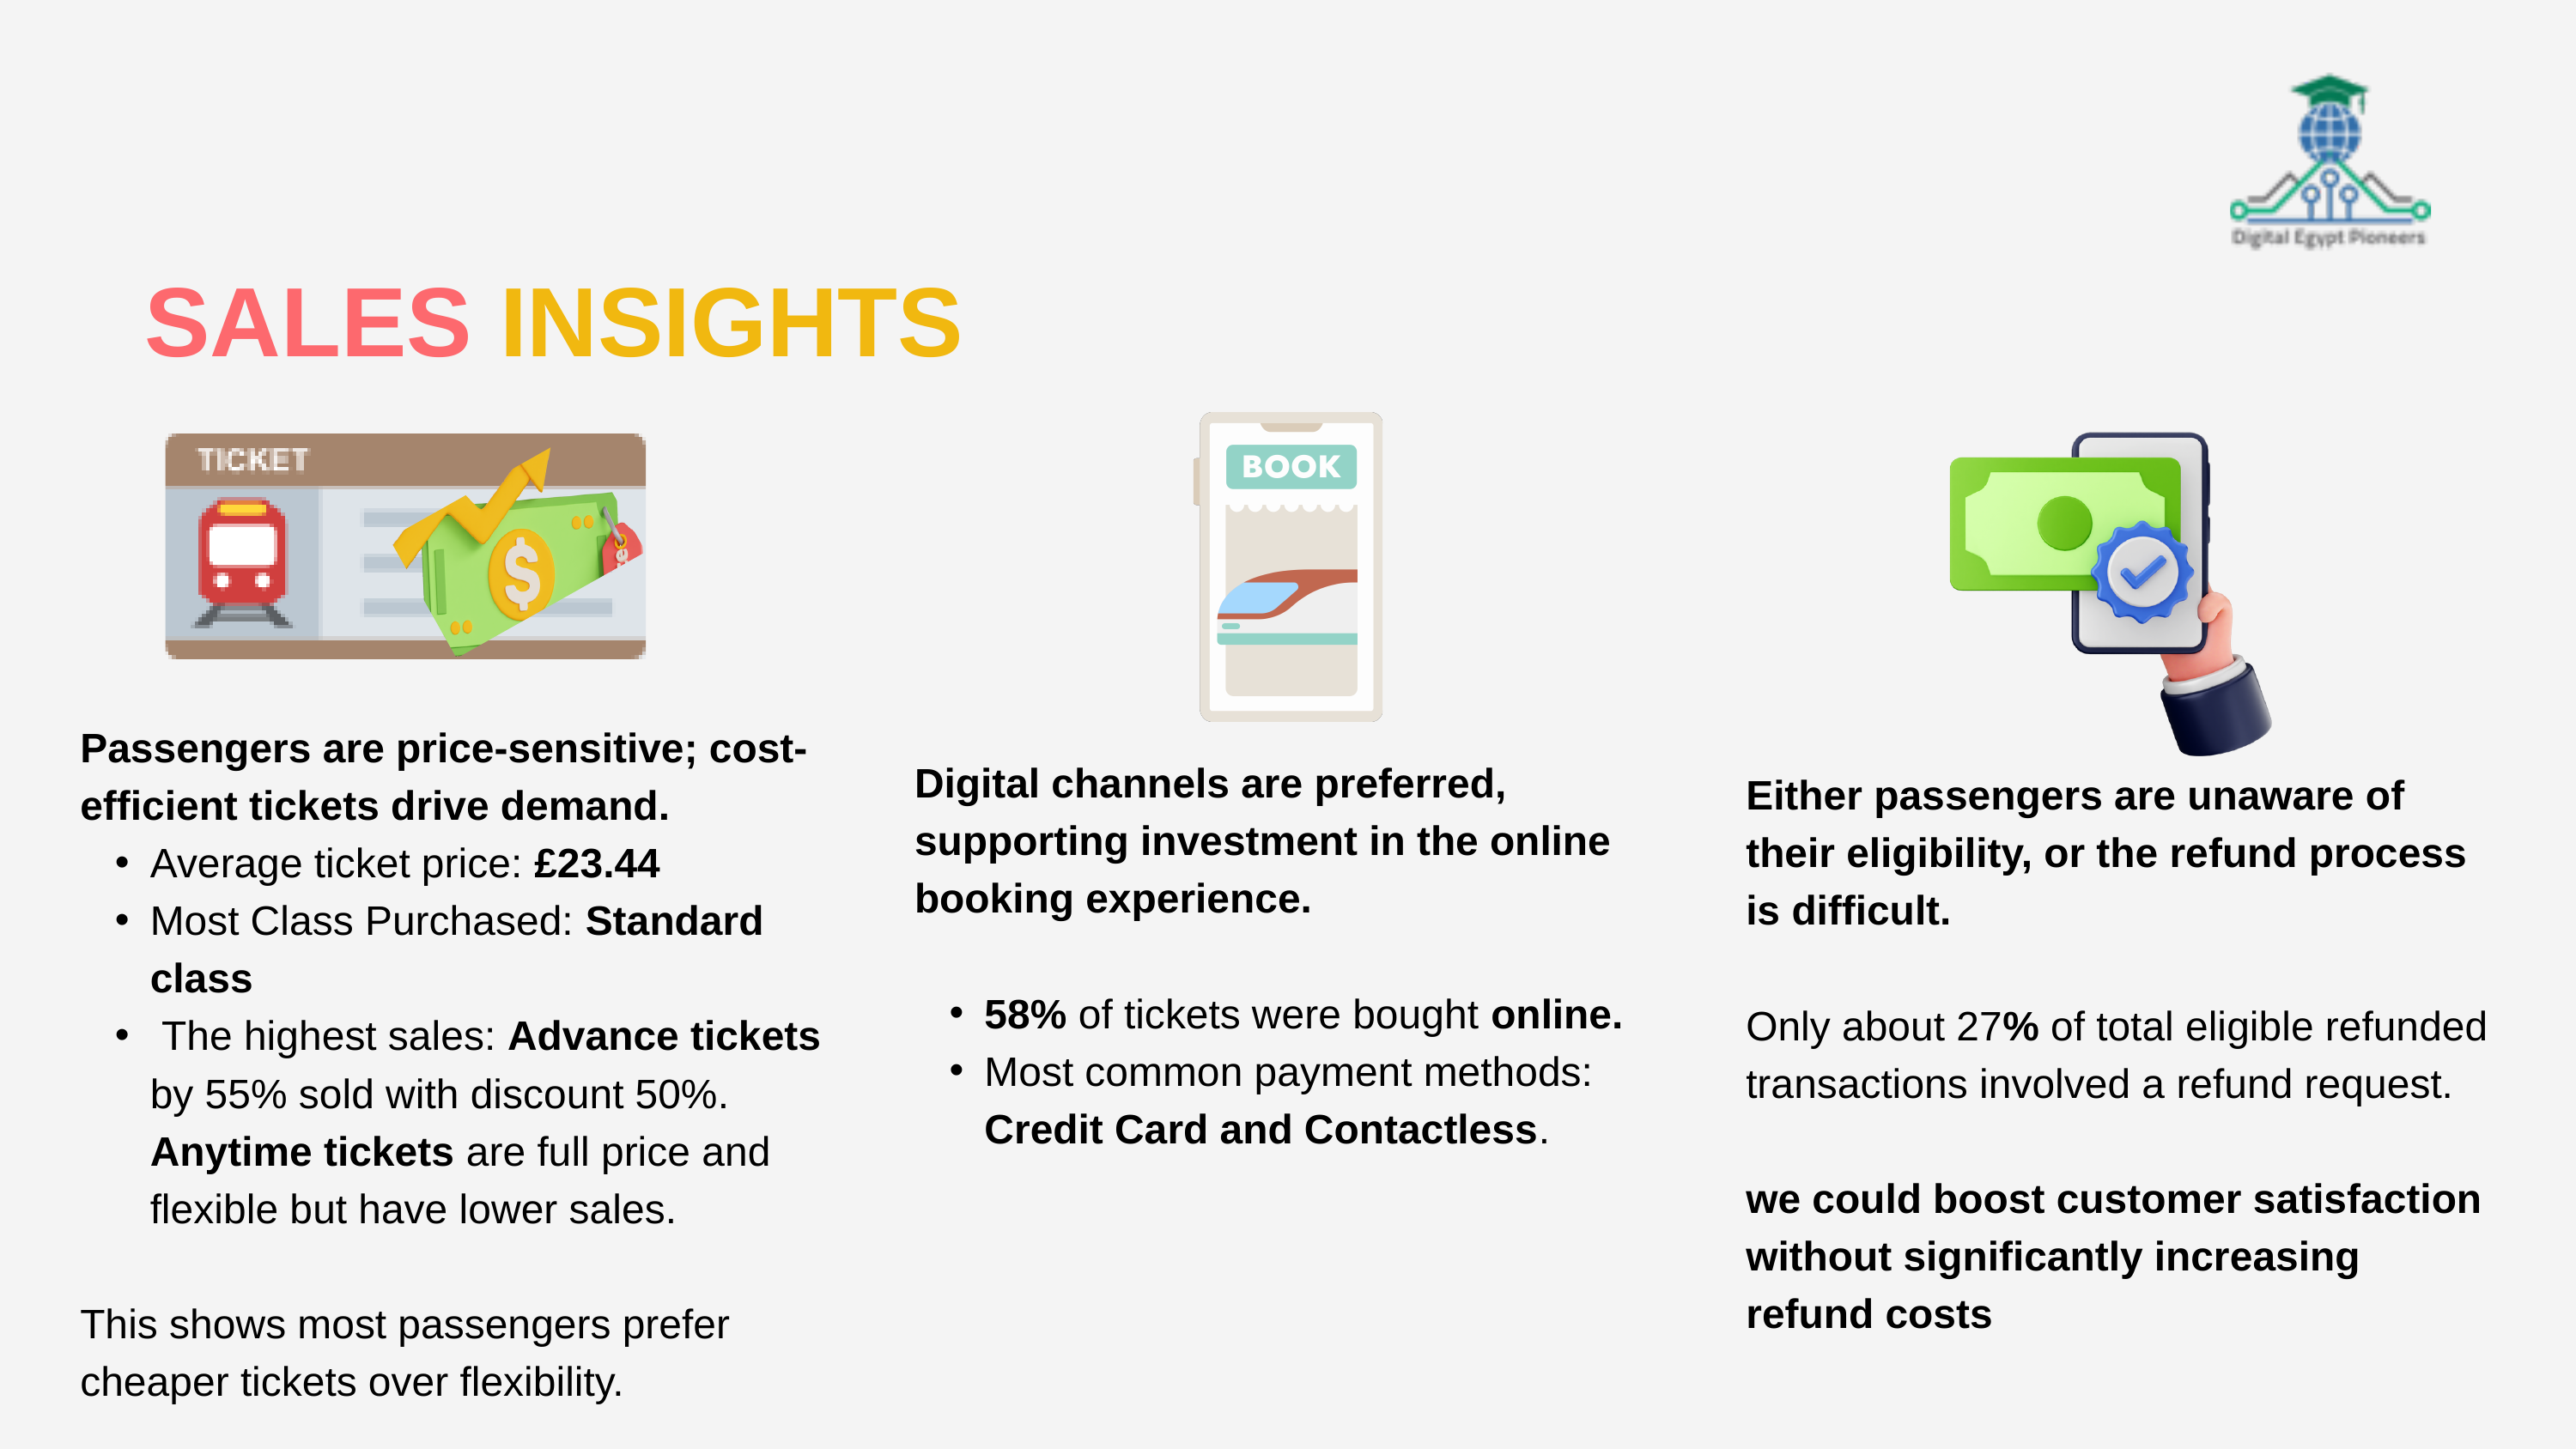

SALES INSIGHTS

Passengers are price-sensitive; cost-efficient tickets drive demand.
Average ticket price: £23.44
Most Class Purchased: Standard class
 The highest sales: Advance tickets by 55% sold with discount 50%. Anytime tickets are full price and flexible but have lower sales.

This shows most passengers prefer cheaper tickets over flexibility.
Digital channels are preferred, supporting investment in the online booking experience.

58% of tickets were bought online.
Most common payment methods: Credit Card and Contactless.

Either passengers are unaware of their eligibility, or the refund process is difficult.

Only about 27% of total eligible refunded transactions involved a refund request.
we could boost customer satisfaction without significantly increasing refund costs